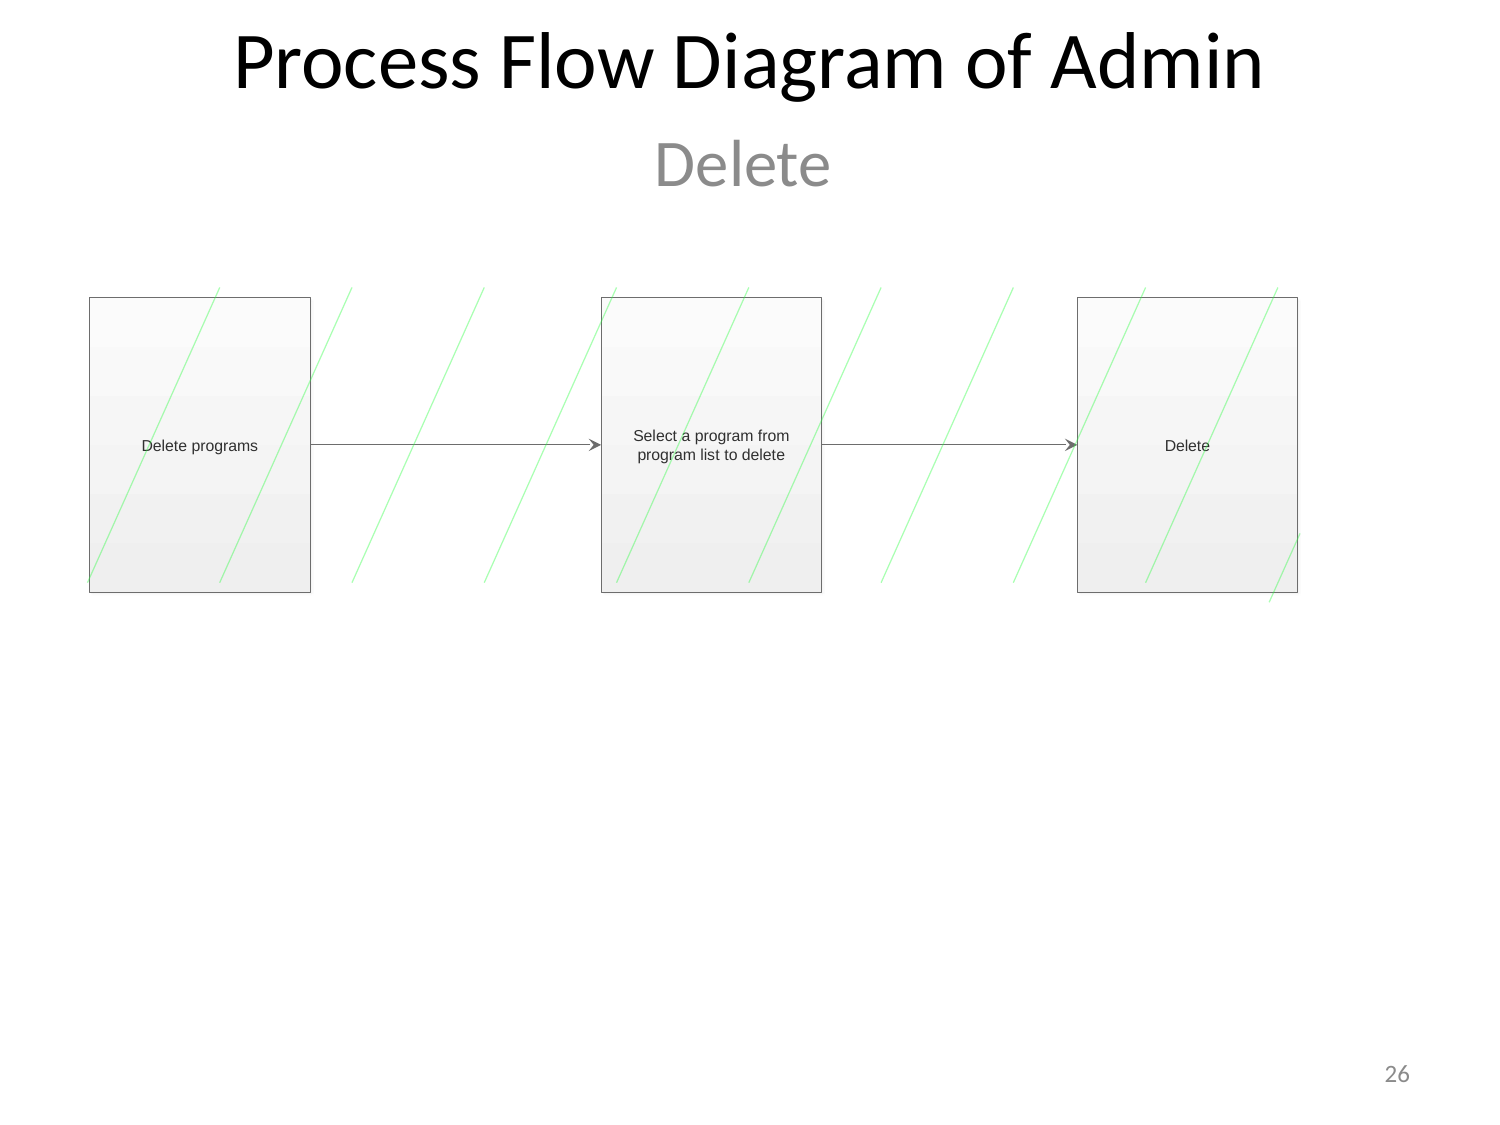

# Process Flow Diagram of Admin
Delete

Delete programs
Select a program from program list to delete
Delete

26